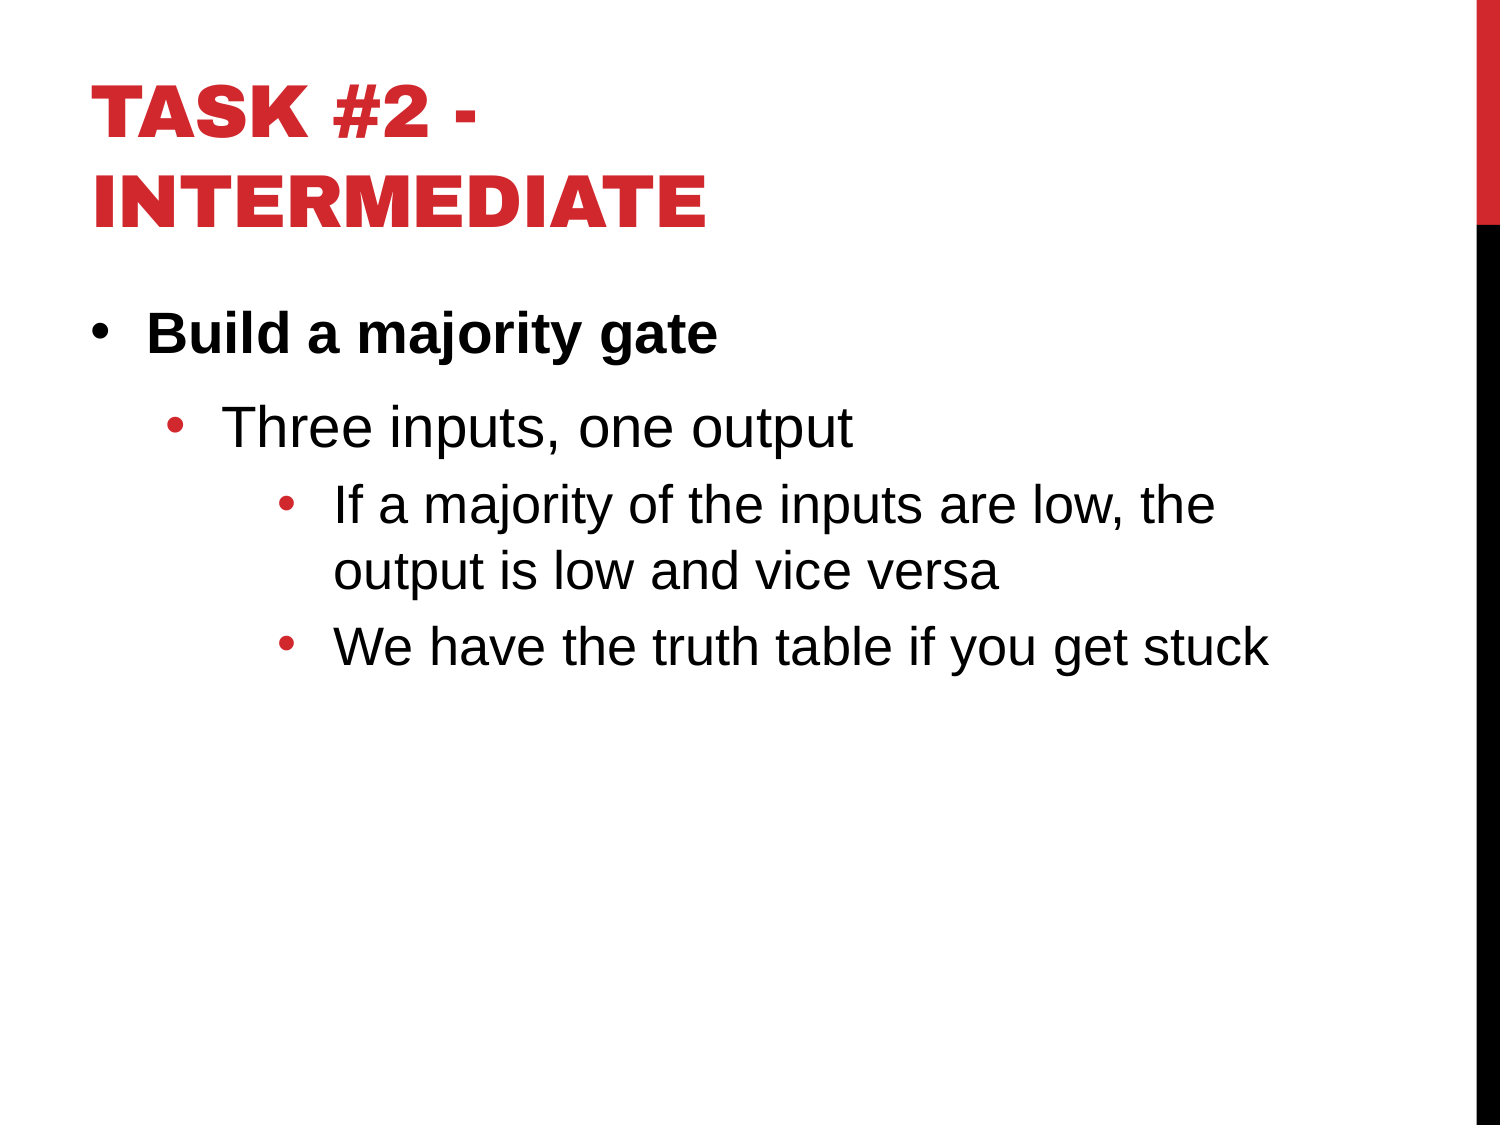

# Task #2 - INTERMEDIATE
Build a majority gate
Three inputs, one output
If a majority of the inputs are low, the output is low and vice versa
We have the truth table if you get stuck